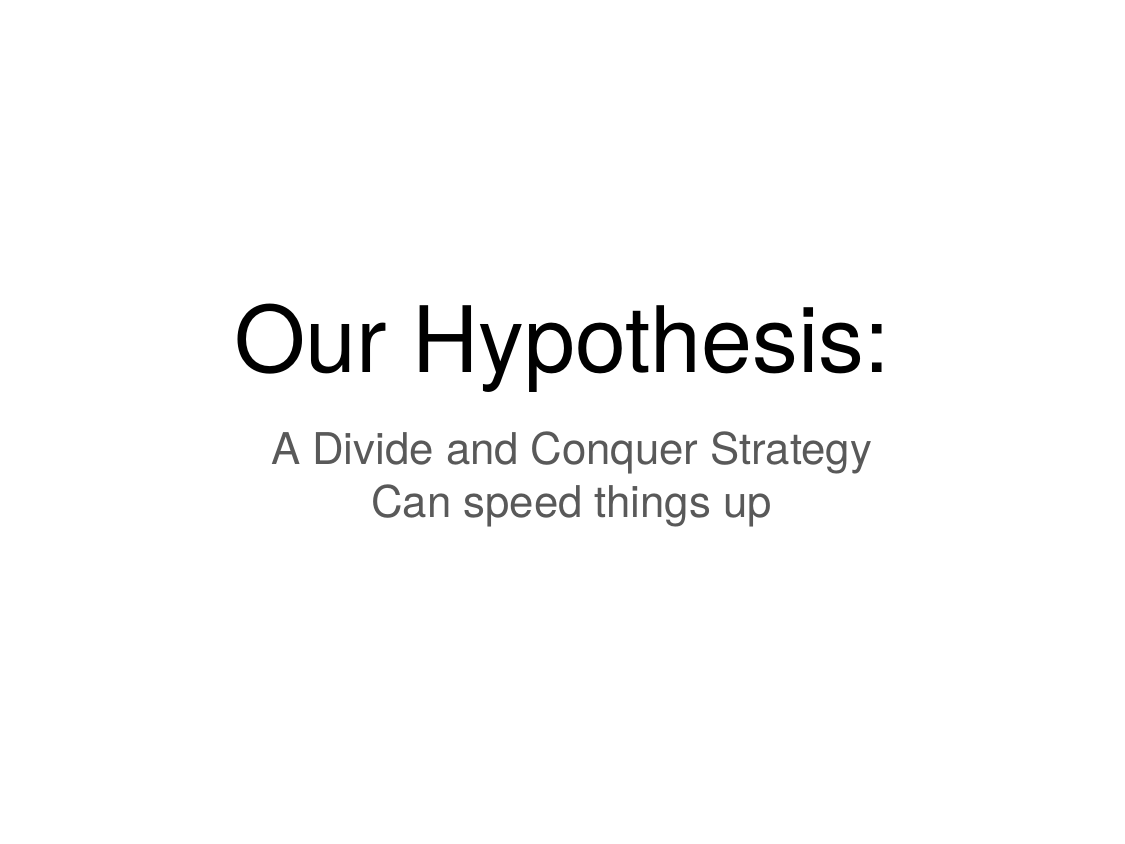

# Our Hypothesis:
A Divide and Conquer Strategy
Can speed things up